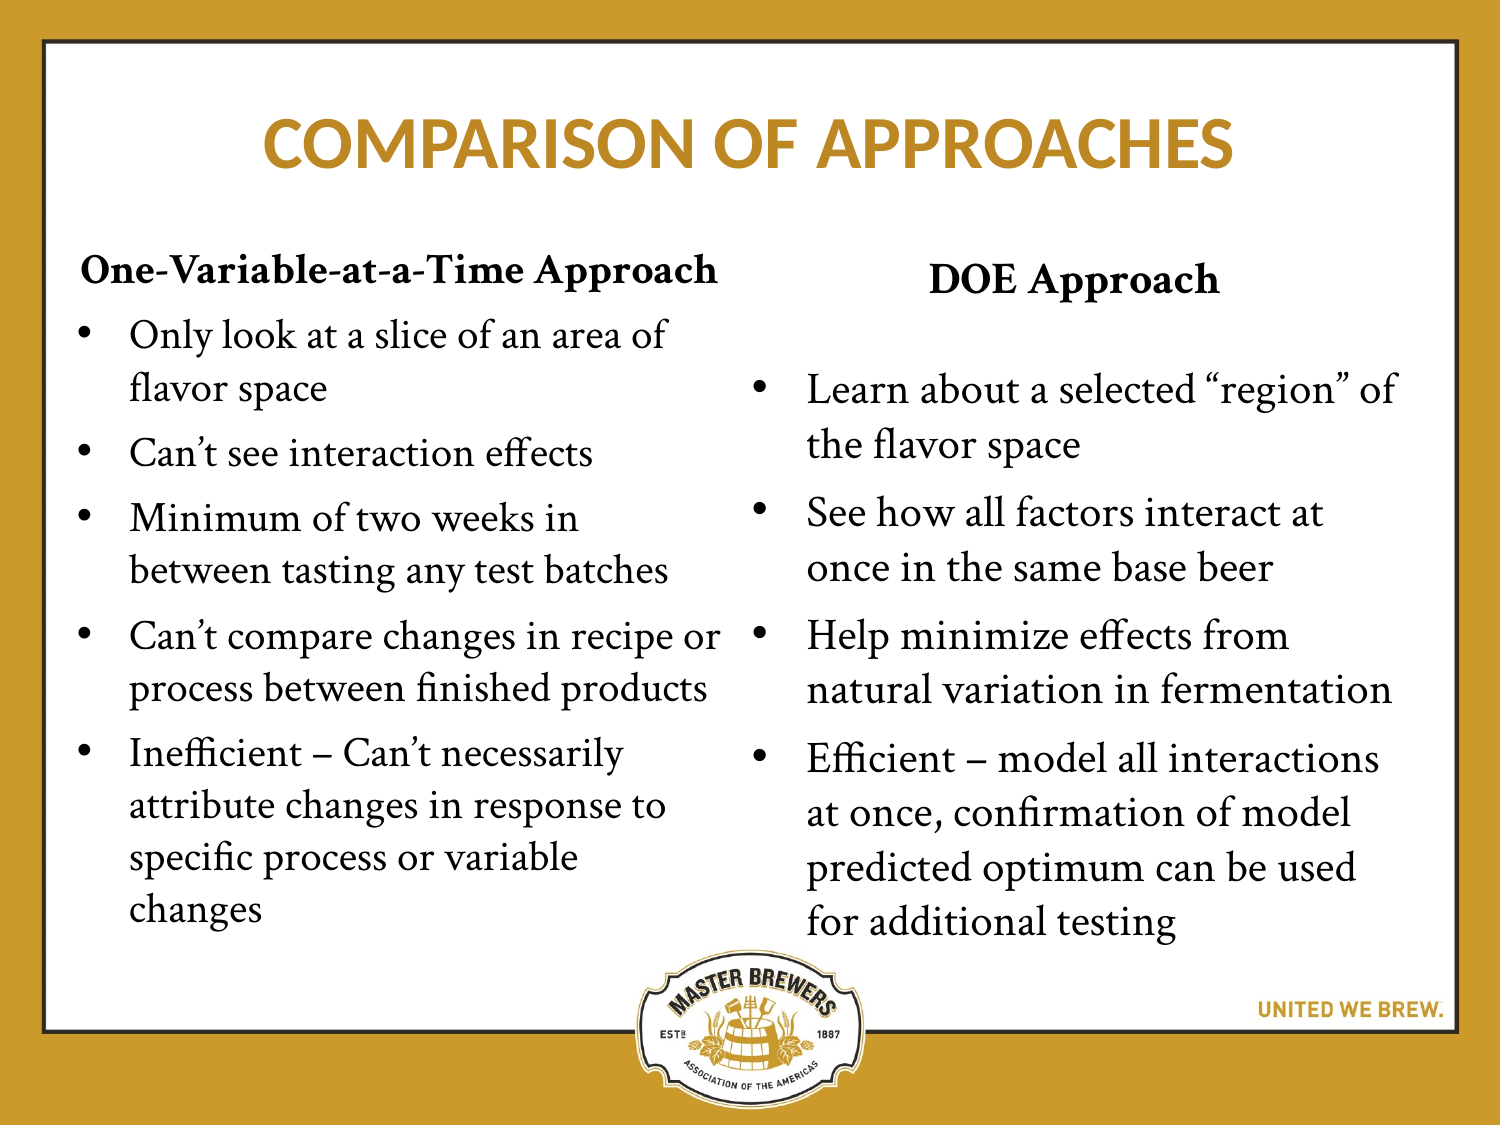

# Comparison of approaches
One-Variable-at-a-Time Approach
Only look at a slice of an area of flavor space
Can’t see interaction effects
Minimum of two weeks in between tasting any test batches
Can’t compare changes in recipe or process between finished products
Inefficient – Can’t necessarily attribute changes in response to specific process or variable changes

DOE Approach

Learn about a selected “region” of the flavor space
See how all factors interact at once in the same base beer
Help minimize effects from natural variation in fermentation
Efficient – model all interactions at once, confirmation of model predicted optimum can be used for additional testing